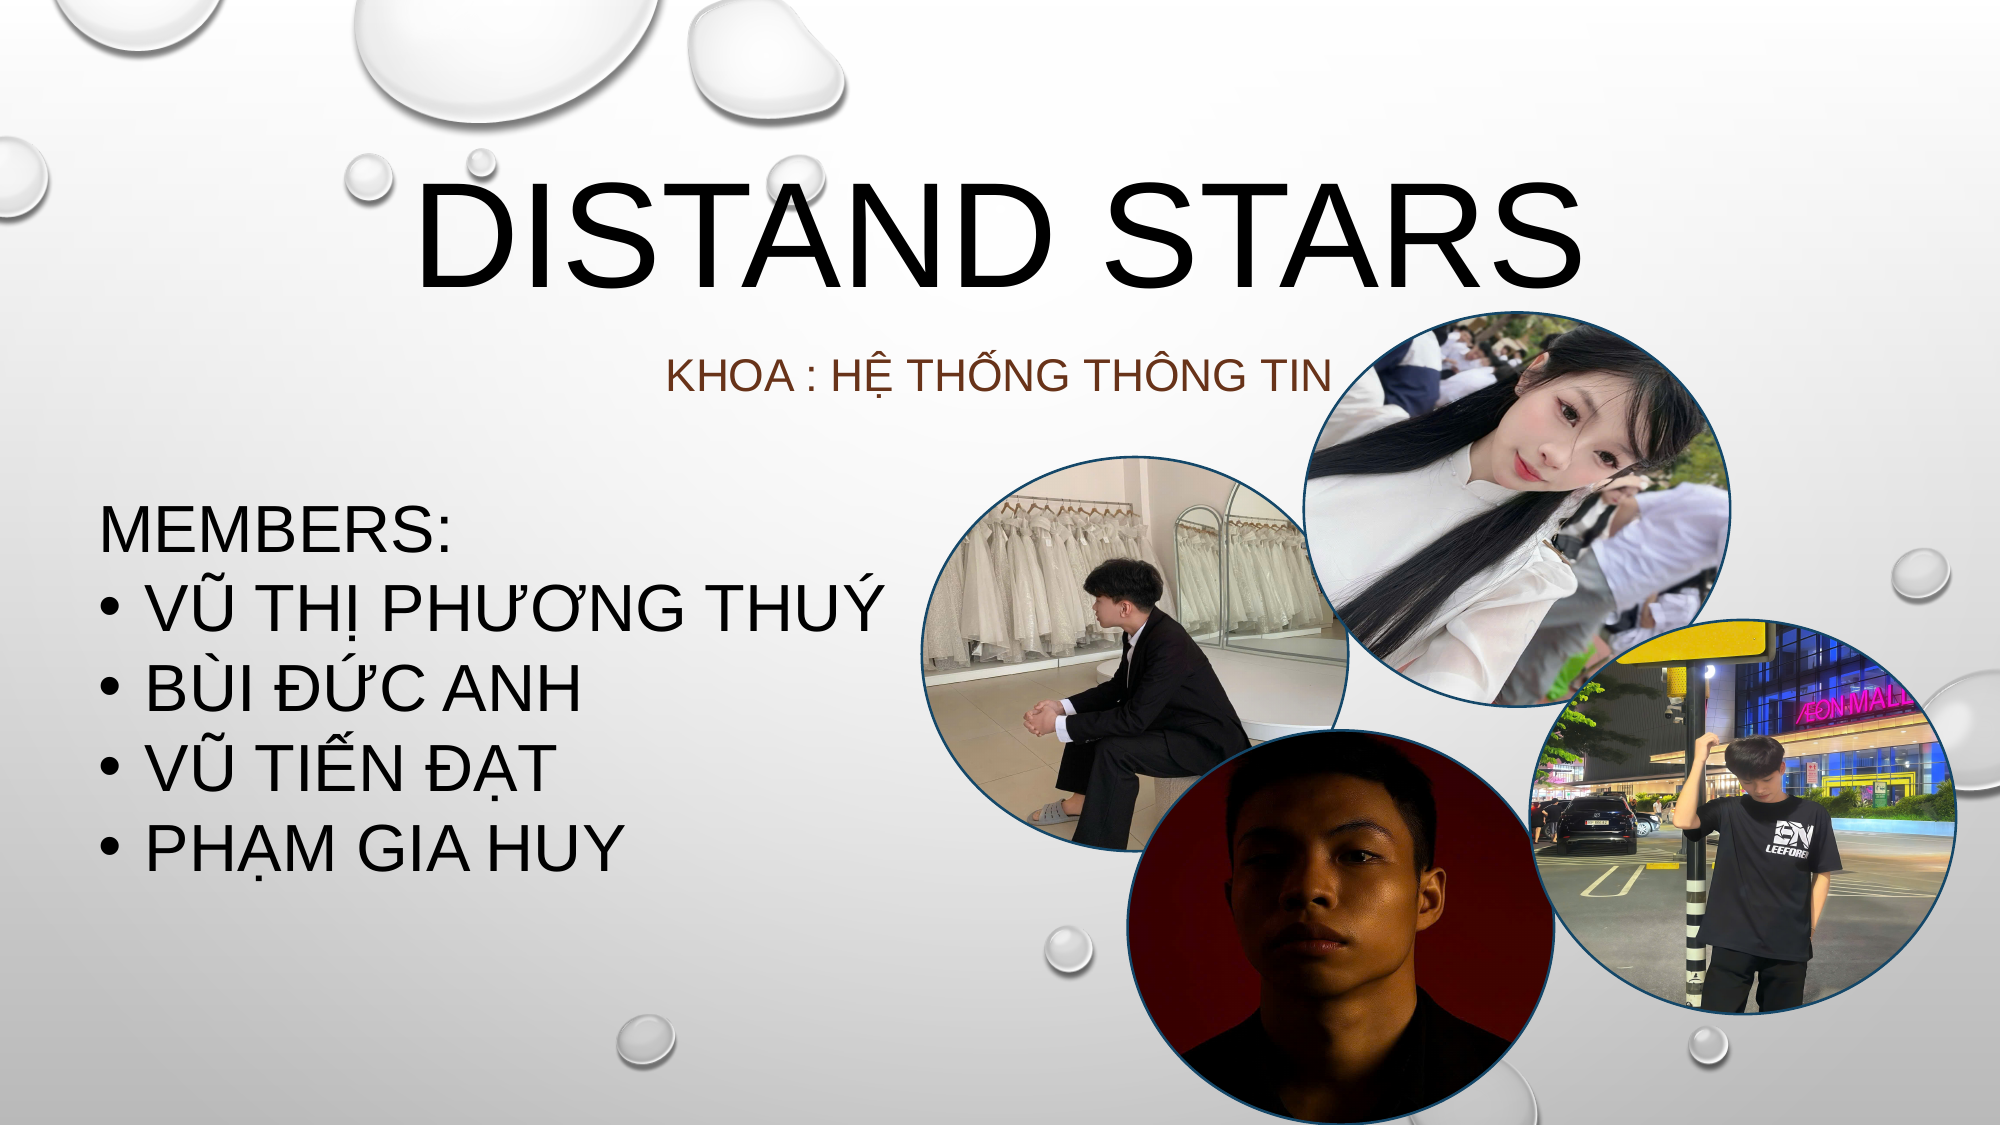

# Distand stars

Khoa : HỆ THỐNG THÔNG TIN

MEMBERS:
VŨ THỊ PHƯƠNG THUÝ
BÙI ĐỨC ANH
VŨ TIẾN ĐẠT
PHẠM GIA HUY